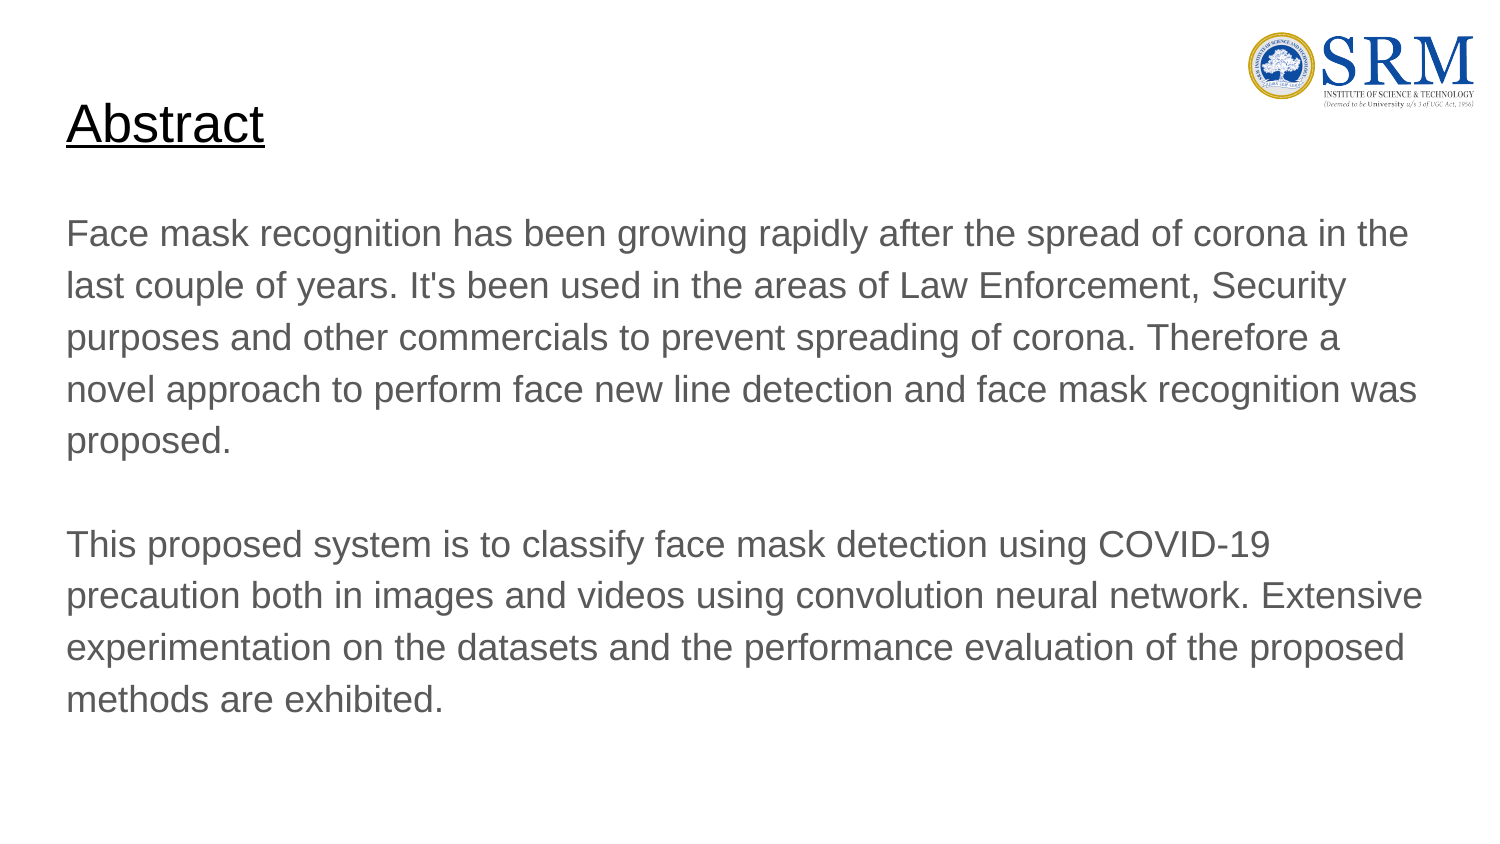

# Abstract
Face mask recognition has been growing rapidly after the spread of corona in the  last couple of years. It's been used in the areas of Law Enforcement, Security purposes and other commercials to prevent spreading of corona. Therefore a novel approach to perform face new line detection and face mask recognition was  proposed.

This proposed system is to classify face mask detection using COVID-19 precaution both in images and videos using convolution neural network. Extensive experimentation on the datasets and the performance evaluation of the proposed methods are exhibited.